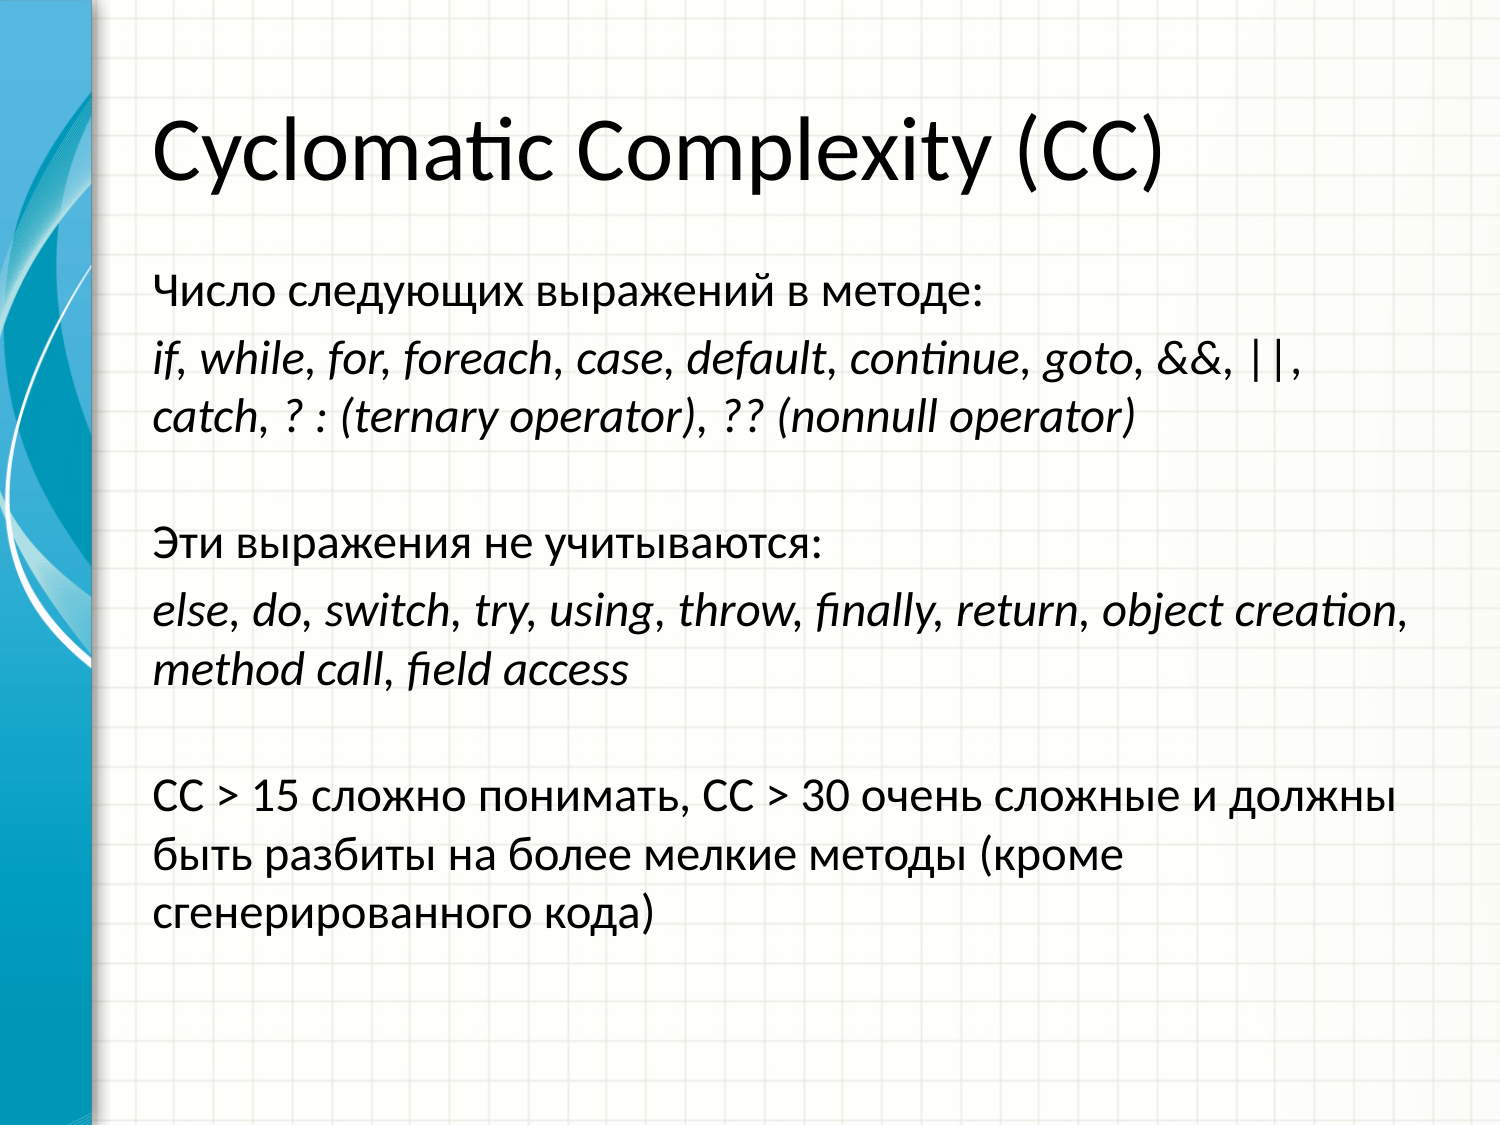

# Cyclomatic Complexity (CC)
Число следующих выражений в методе:
if, while, for, foreach, case, default, continue, goto, &&, ||, catch, ? : (ternary operator), ?? (nonnull operator)
Эти выражения не учитываются:
else, do, switch, try, using, throw, finally, return, object creation, method call, field access
CC > 15 сложно понимать, CC > 30 очень сложные и должны быть разбиты на более мелкие методы (кроме сгенерированного кода)